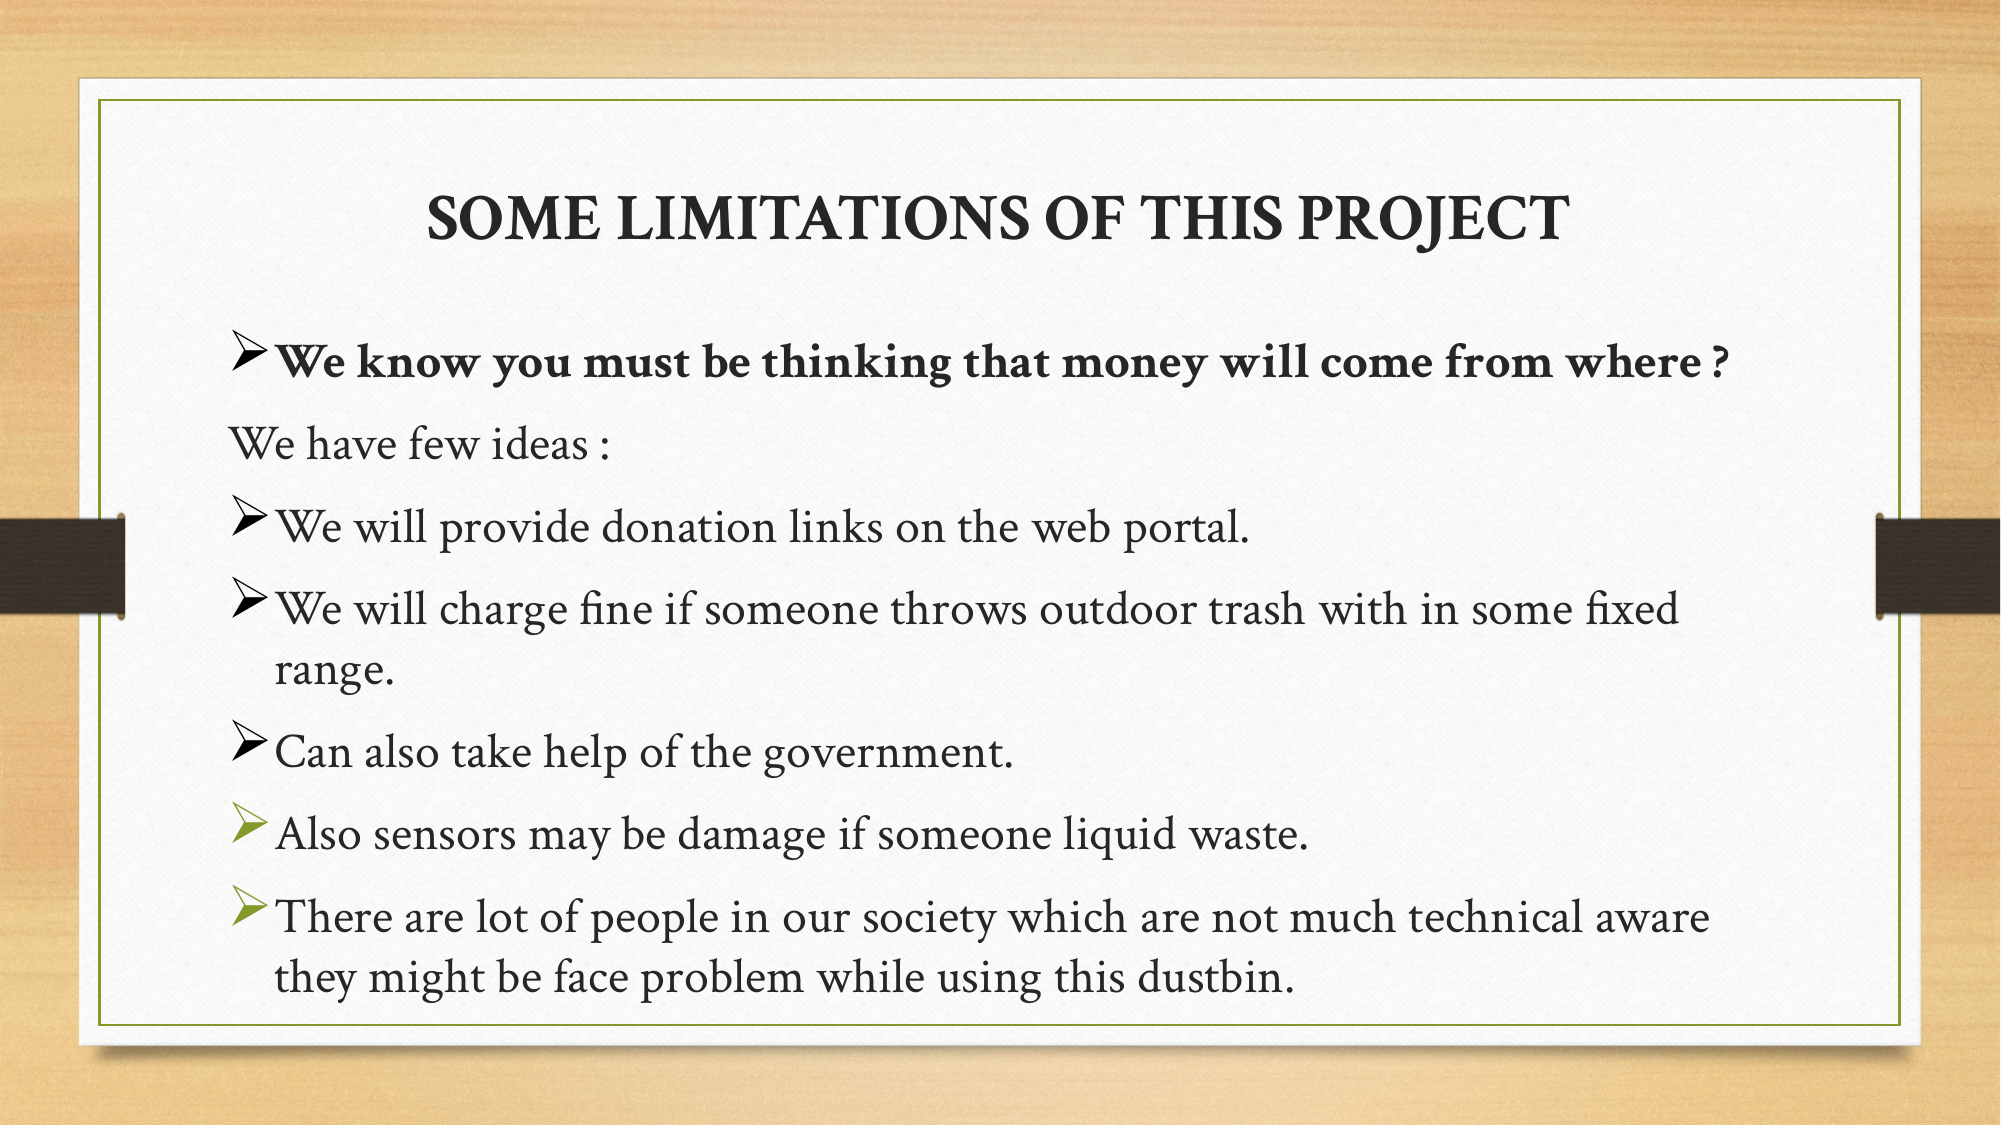

# SOME LIMITATIONS OF THIS PROJECT
We know you must be thinking that money will come from where ?
We have few ideas :
We will provide donation links on the web portal.
We will charge fine if someone throws outdoor trash with in some fixed range.
Can also take help of the government.
Also sensors may be damage if someone liquid waste.
There are lot of people in our society which are not much technical aware they might be face problem while using this dustbin.